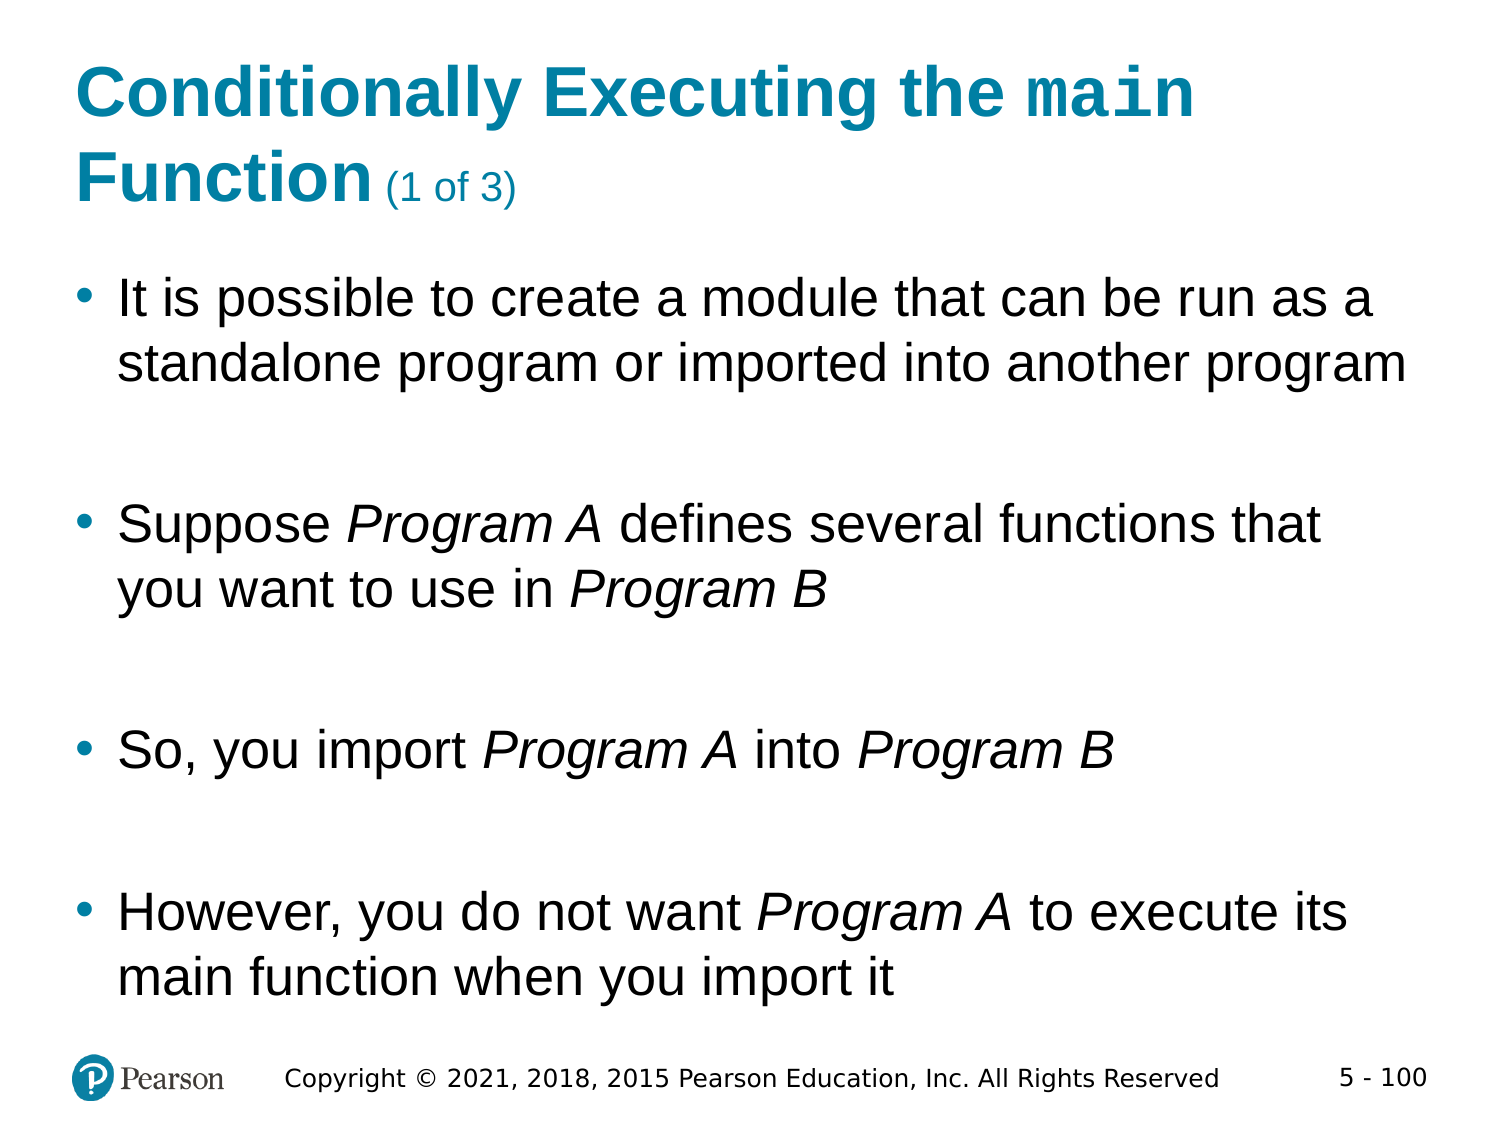

# Conditionally Executing the main Function (1 of 3)
It is possible to create a module that can be run as a standalone program or imported into another program
Suppose Program A defines several functions that you want to use in Program B
So, you import Program A into Program B
However, you do not want Program A to execute its main function when you import it